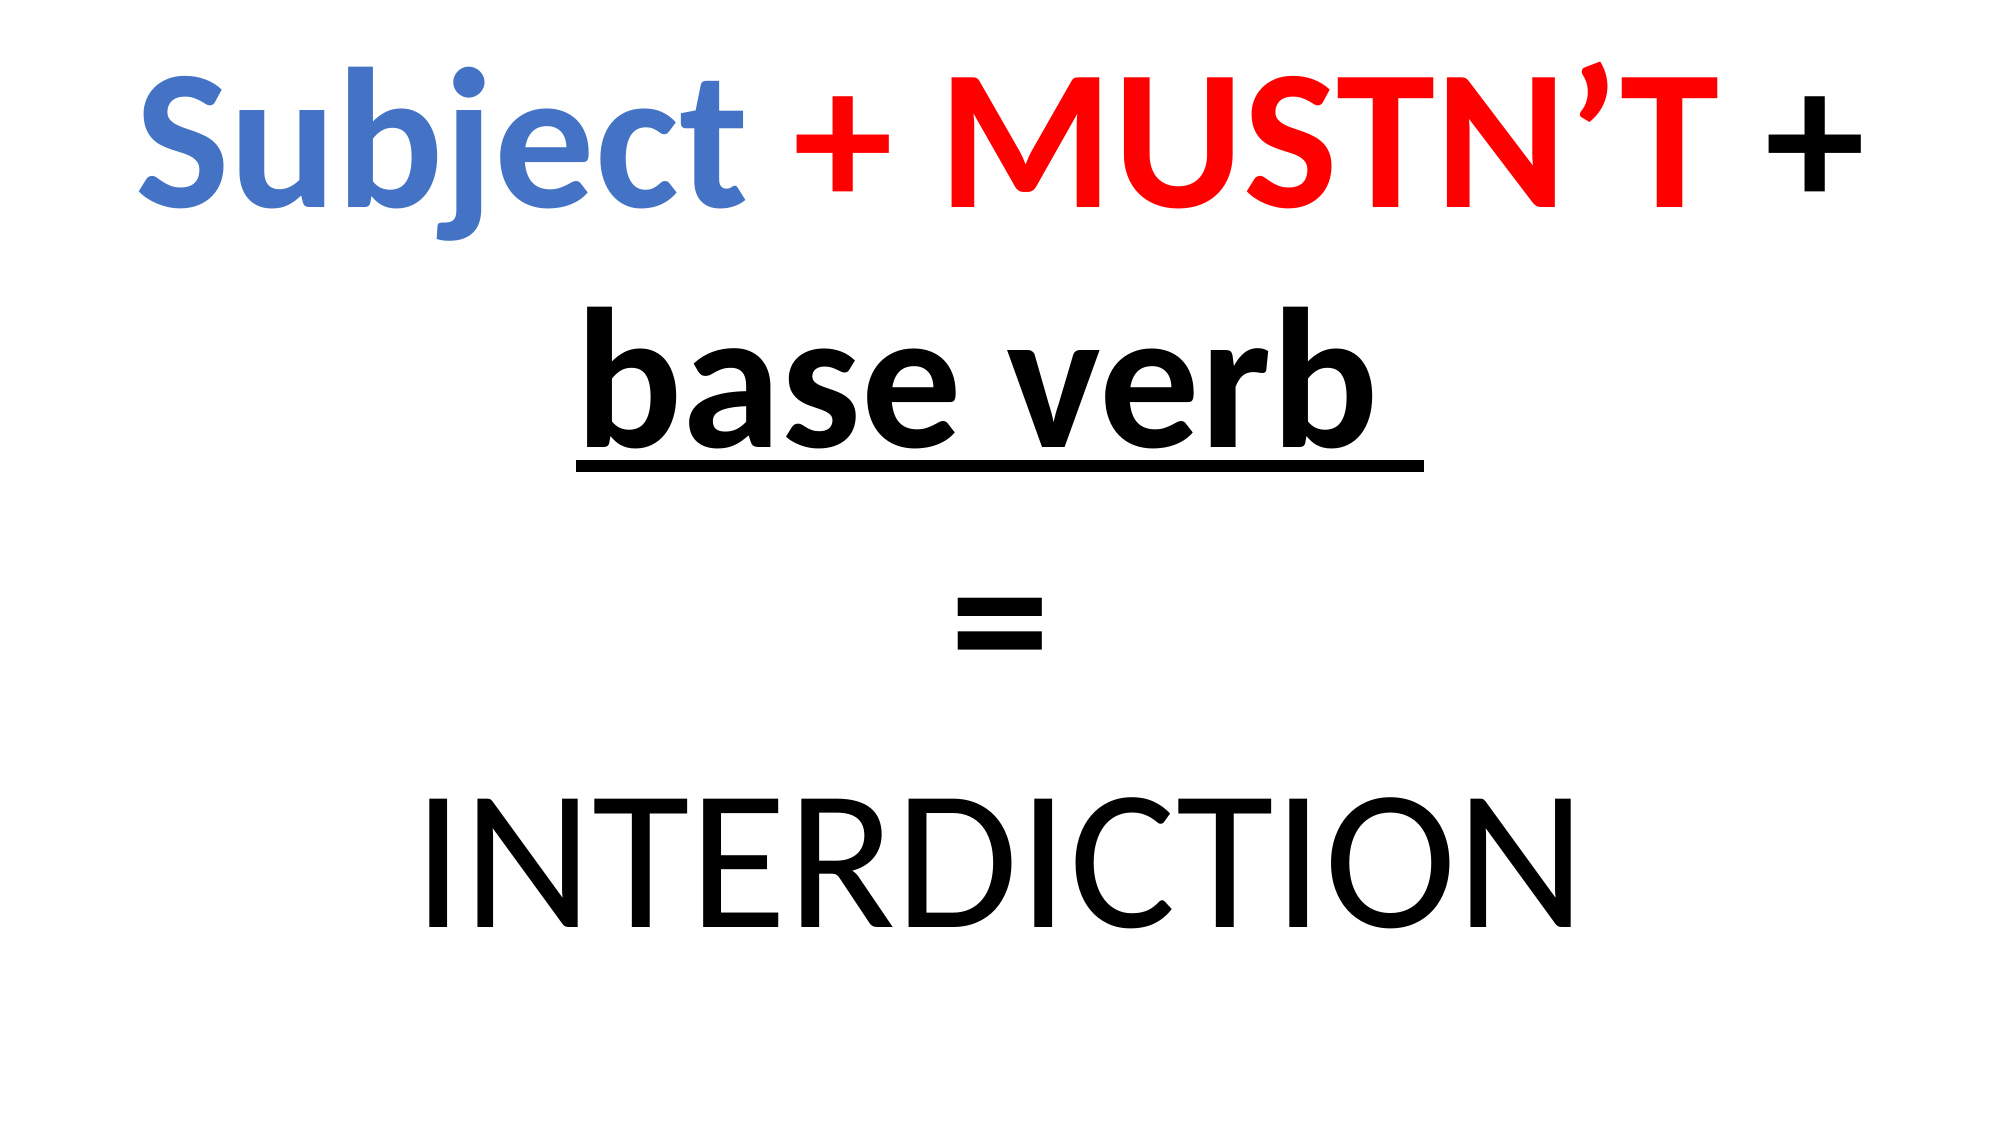

Subject + MUSTN’T + base verb
=
INTERDICTION